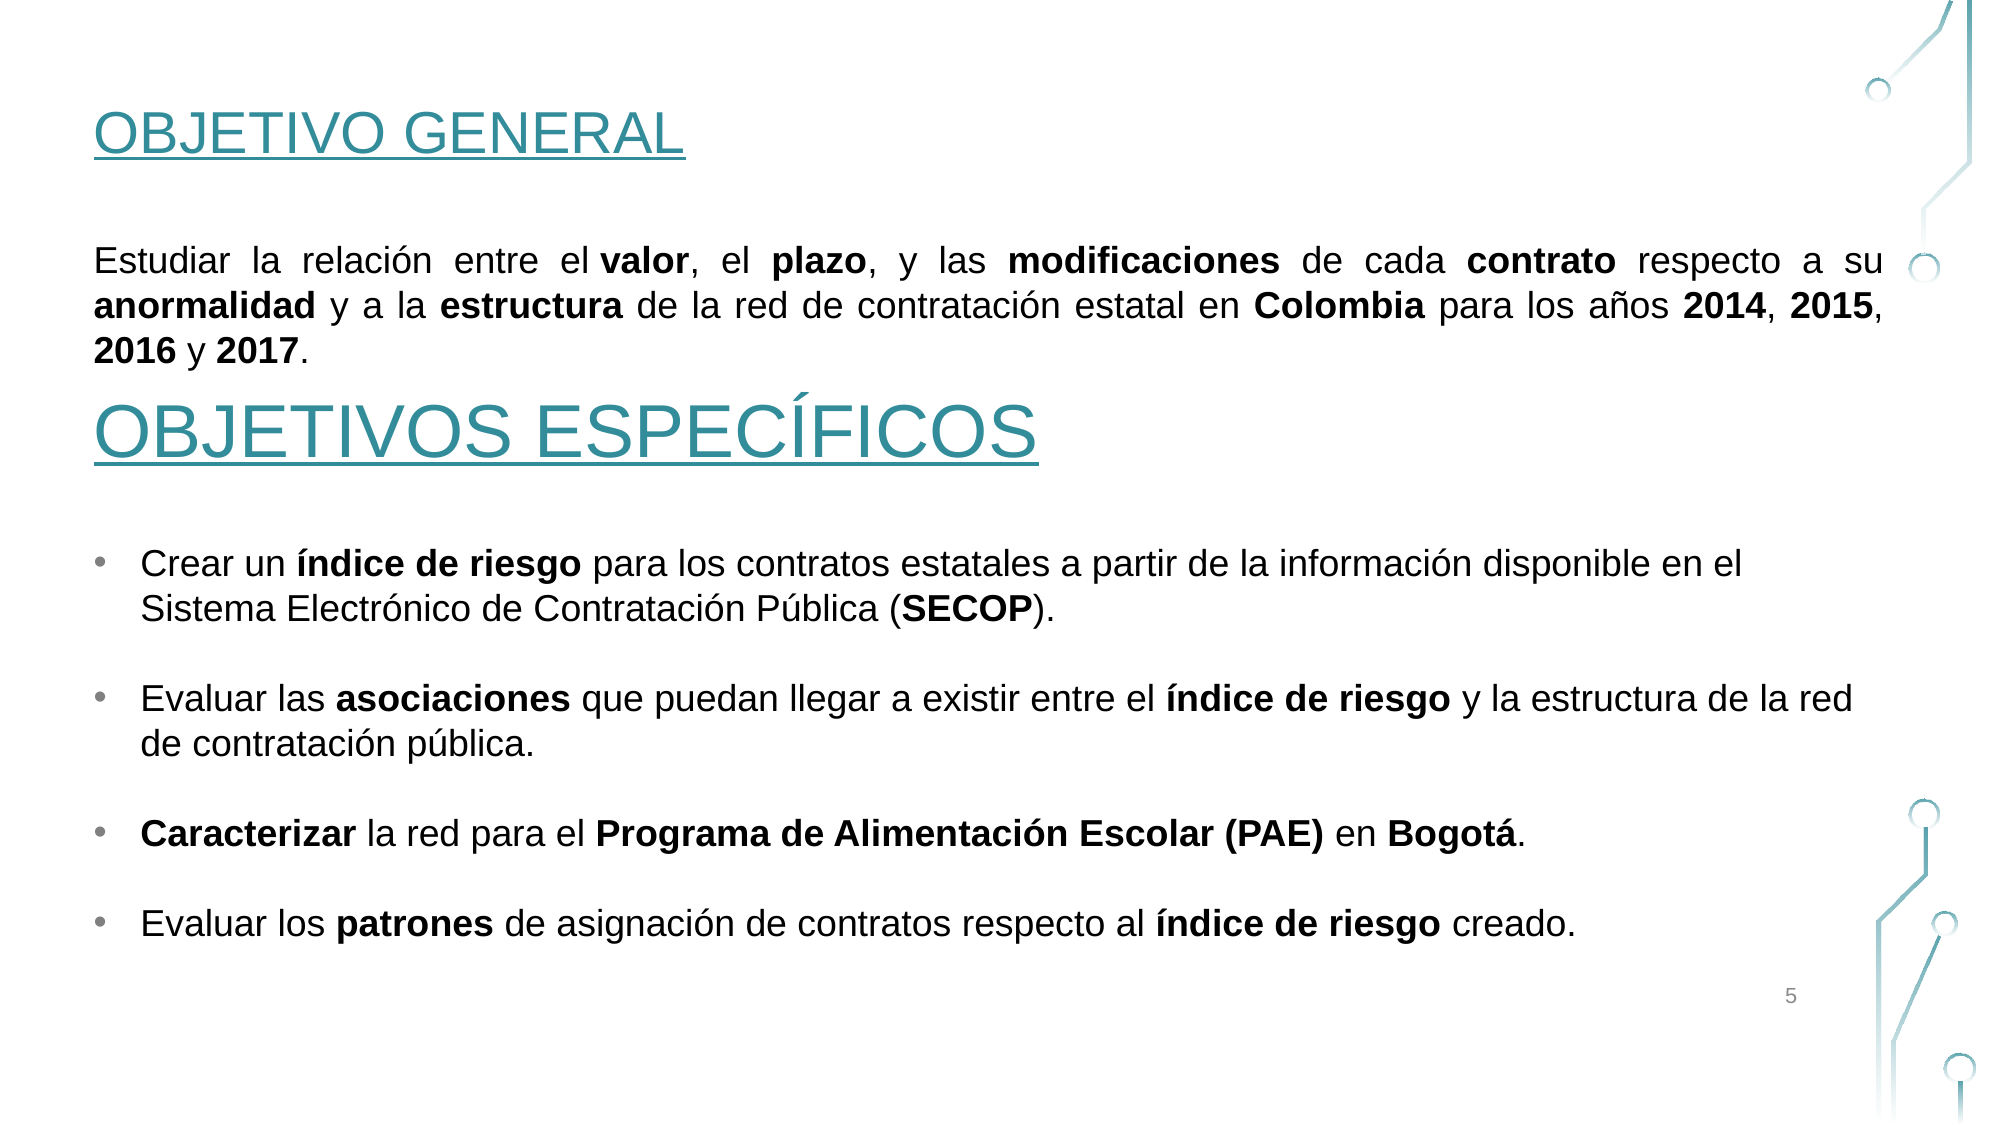

# Objetivo general
Estudiar la relación entre el valor, el plazo, y las modificaciones de cada contrato respecto a su anormalidad y a la estructura de la red de contratación estatal en Colombia para los años 2014, 2015, 2016 y 2017.
Objetivos Específicos
Crear un índice de riesgo para los contratos estatales a partir de la información disponible en el Sistema Electrónico de Contratación Pública (SECOP).

Evaluar las asociaciones que puedan llegar a existir entre el índice de riesgo y la estructura de la red de contratación pública.

Caracterizar la red para el Programa de Alimentación Escolar (PAE) en Bogotá.

Evaluar los patrones de asignación de contratos respecto al índice de riesgo creado.
5